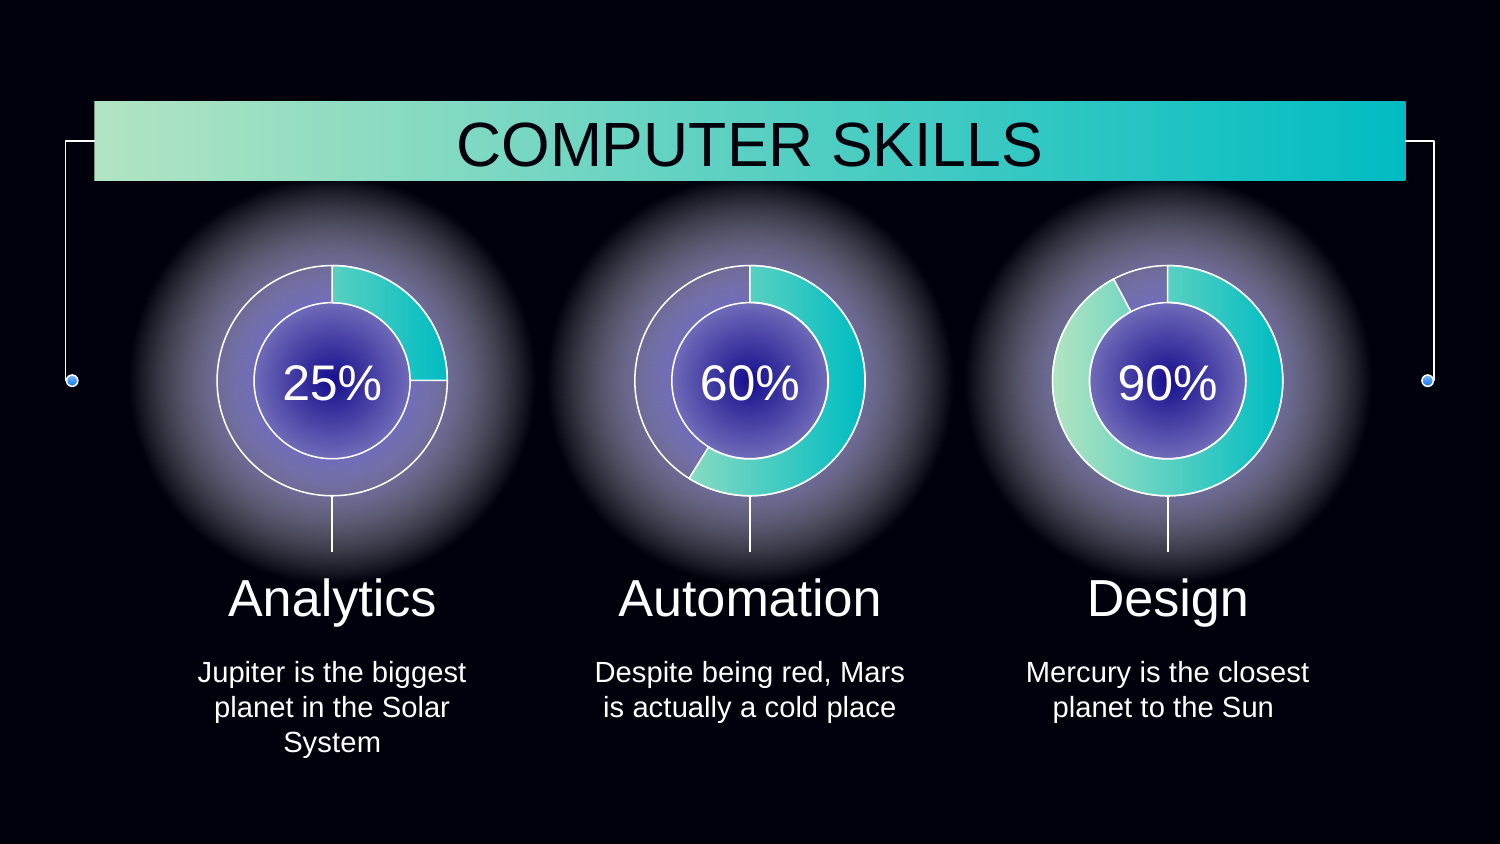

# COMPUTER SKILLS

25%
60%
90%
Analytics
Automation
Design
Jupiter is the biggest planet in the Solar System
Despite being red, Mars is actually a cold place
Mercury is the closest planet to the Sun